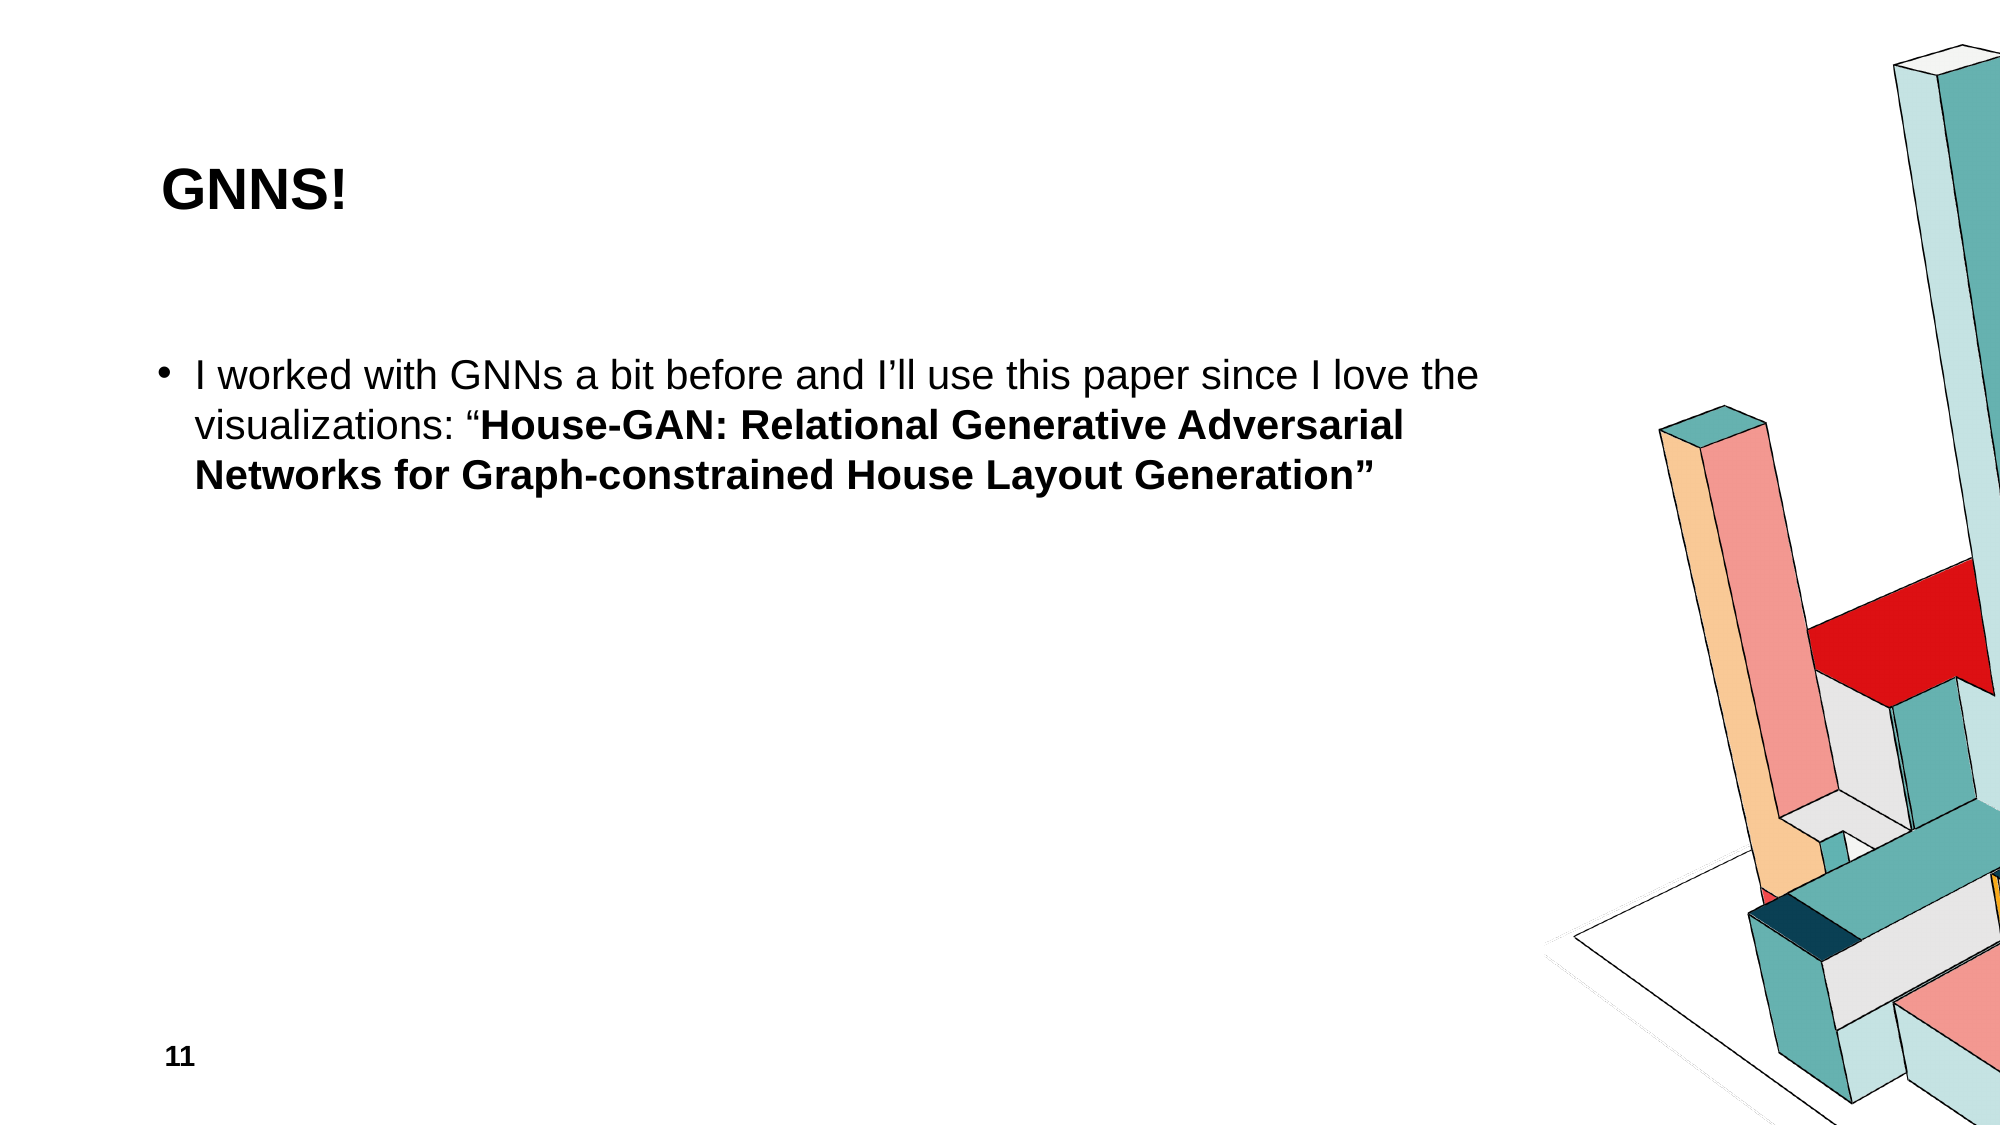

# GNNs!
I worked with GNNs a bit before and I’ll use this paper since I love the visualizations: “House-GAN: Relational Generative Adversarial Networks for Graph-constrained House Layout Generation”
11